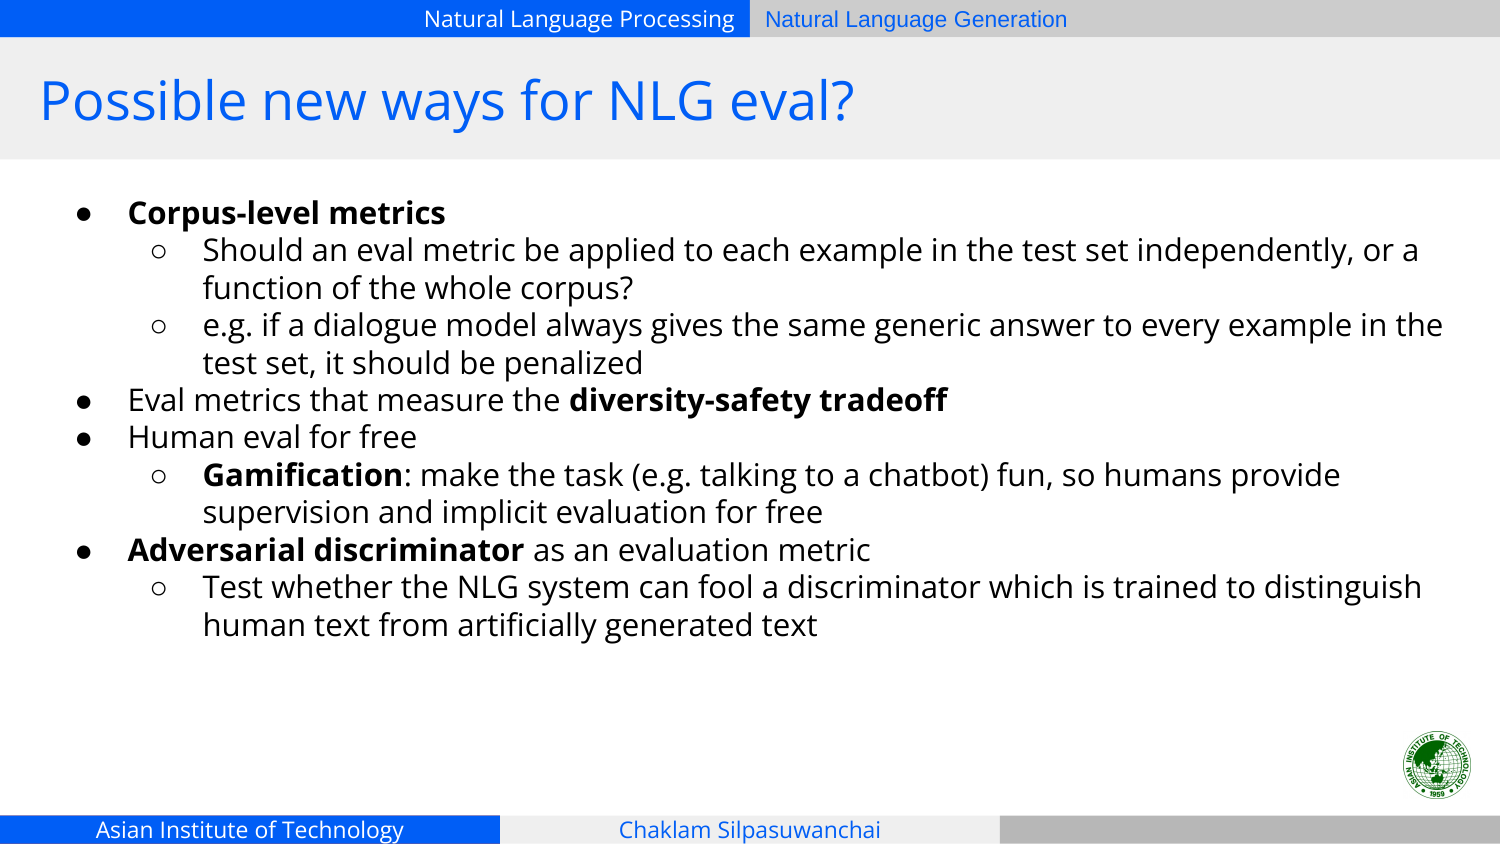

# Possible new ways for NLG eval?
Corpus-level metrics
Should an eval metric be applied to each example in the test set independently, or a function of the whole corpus?
e.g. if a dialogue model always gives the same generic answer to every example in the test set, it should be penalized
Eval metrics that measure the diversity-safety tradeoff
Human eval for free
Gamification: make the task (e.g. talking to a chatbot) fun, so humans provide supervision and implicit evaluation for free
Adversarial discriminator as an evaluation metric
Test whether the NLG system can fool a discriminator which is trained to distinguish human text from artificially generated text